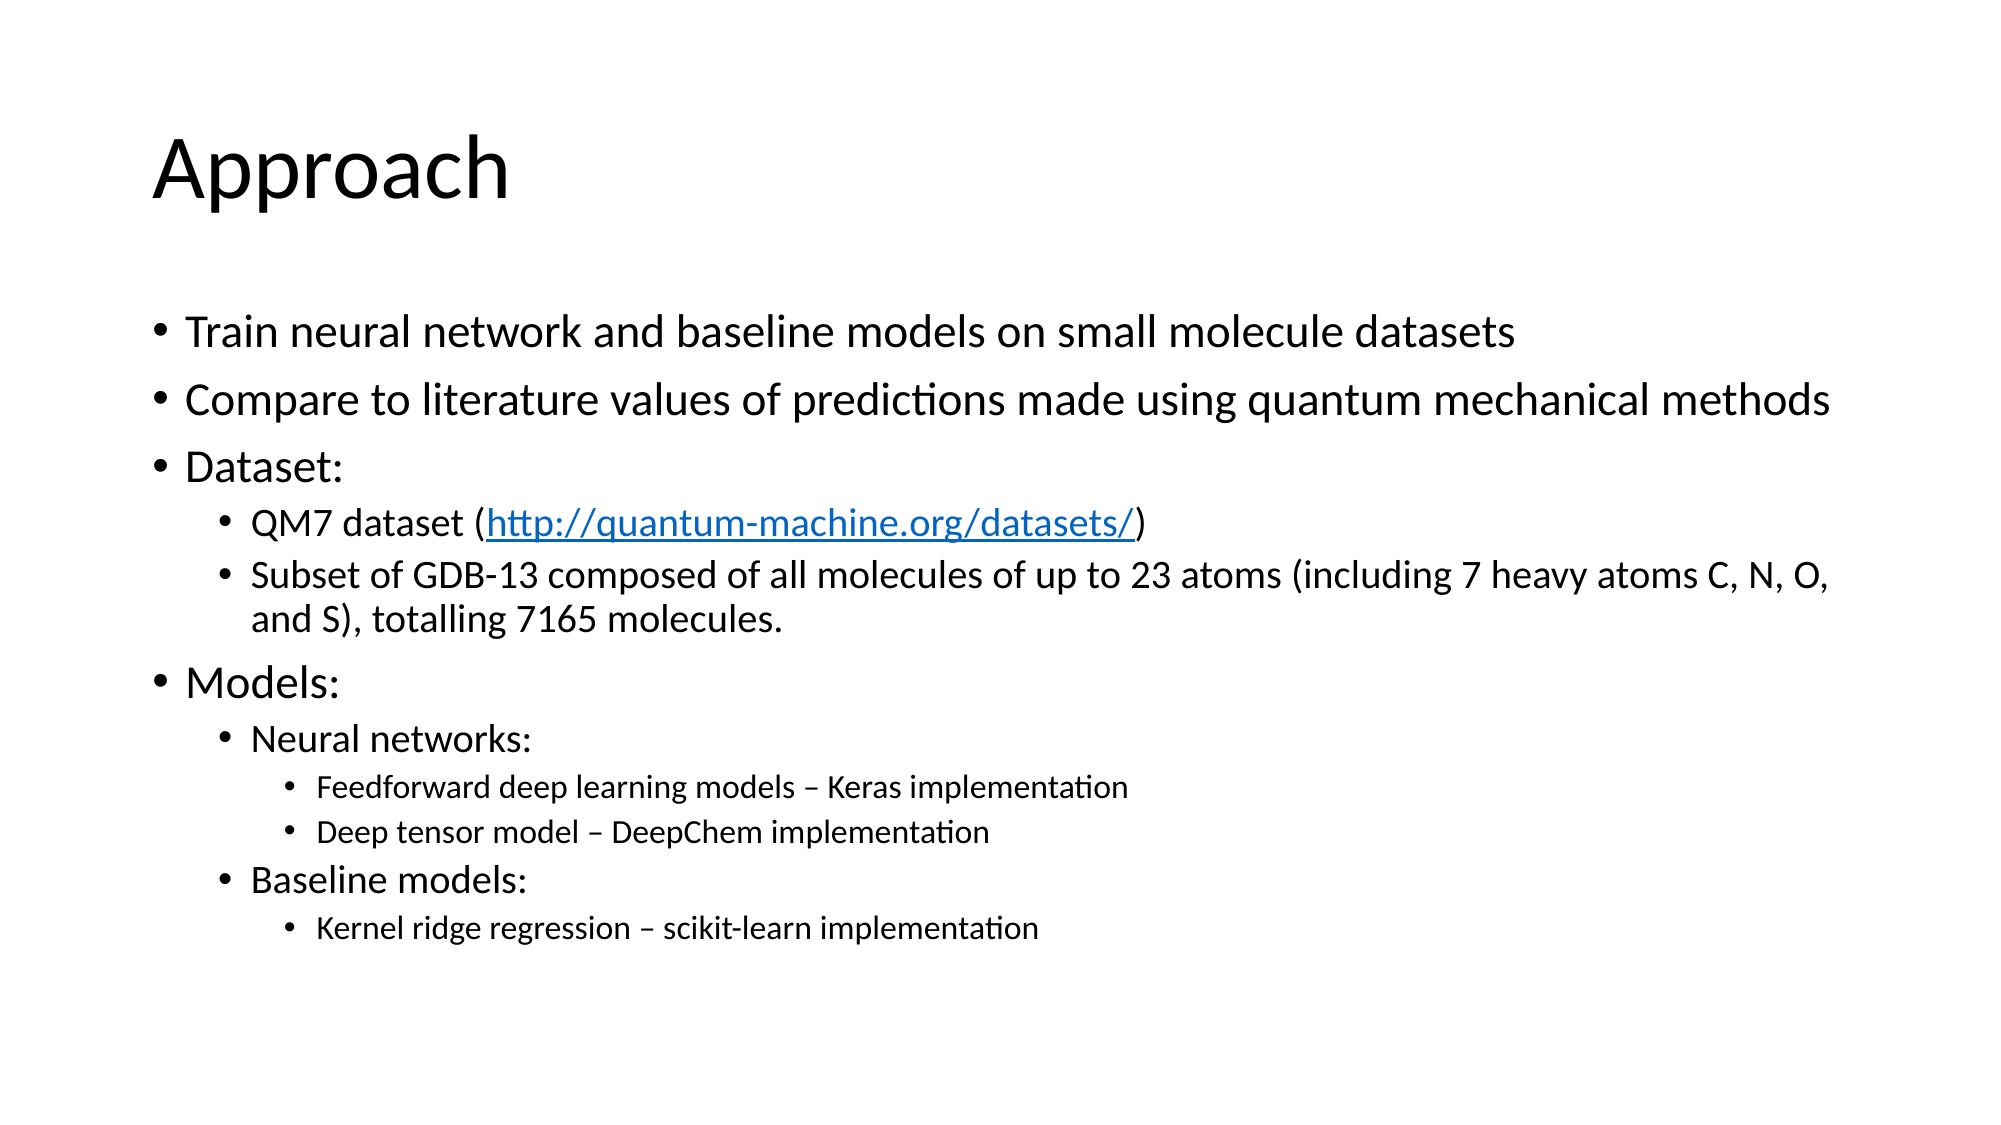

# Approach
Train neural network and baseline models on small molecule datasets
Compare to literature values of predictions made using quantum mechanical methods
Dataset:
QM7 dataset (http://quantum-machine.org/datasets/)
Subset of GDB-13 composed of all molecules of up to 23 atoms (including 7 heavy atoms C, N, O, and S), totalling 7165 molecules.
Models:
Neural networks:
Feedforward deep learning models – Keras implementation
Deep tensor model – DeepChem implementation
Baseline models:
Kernel ridge regression – scikit-learn implementation